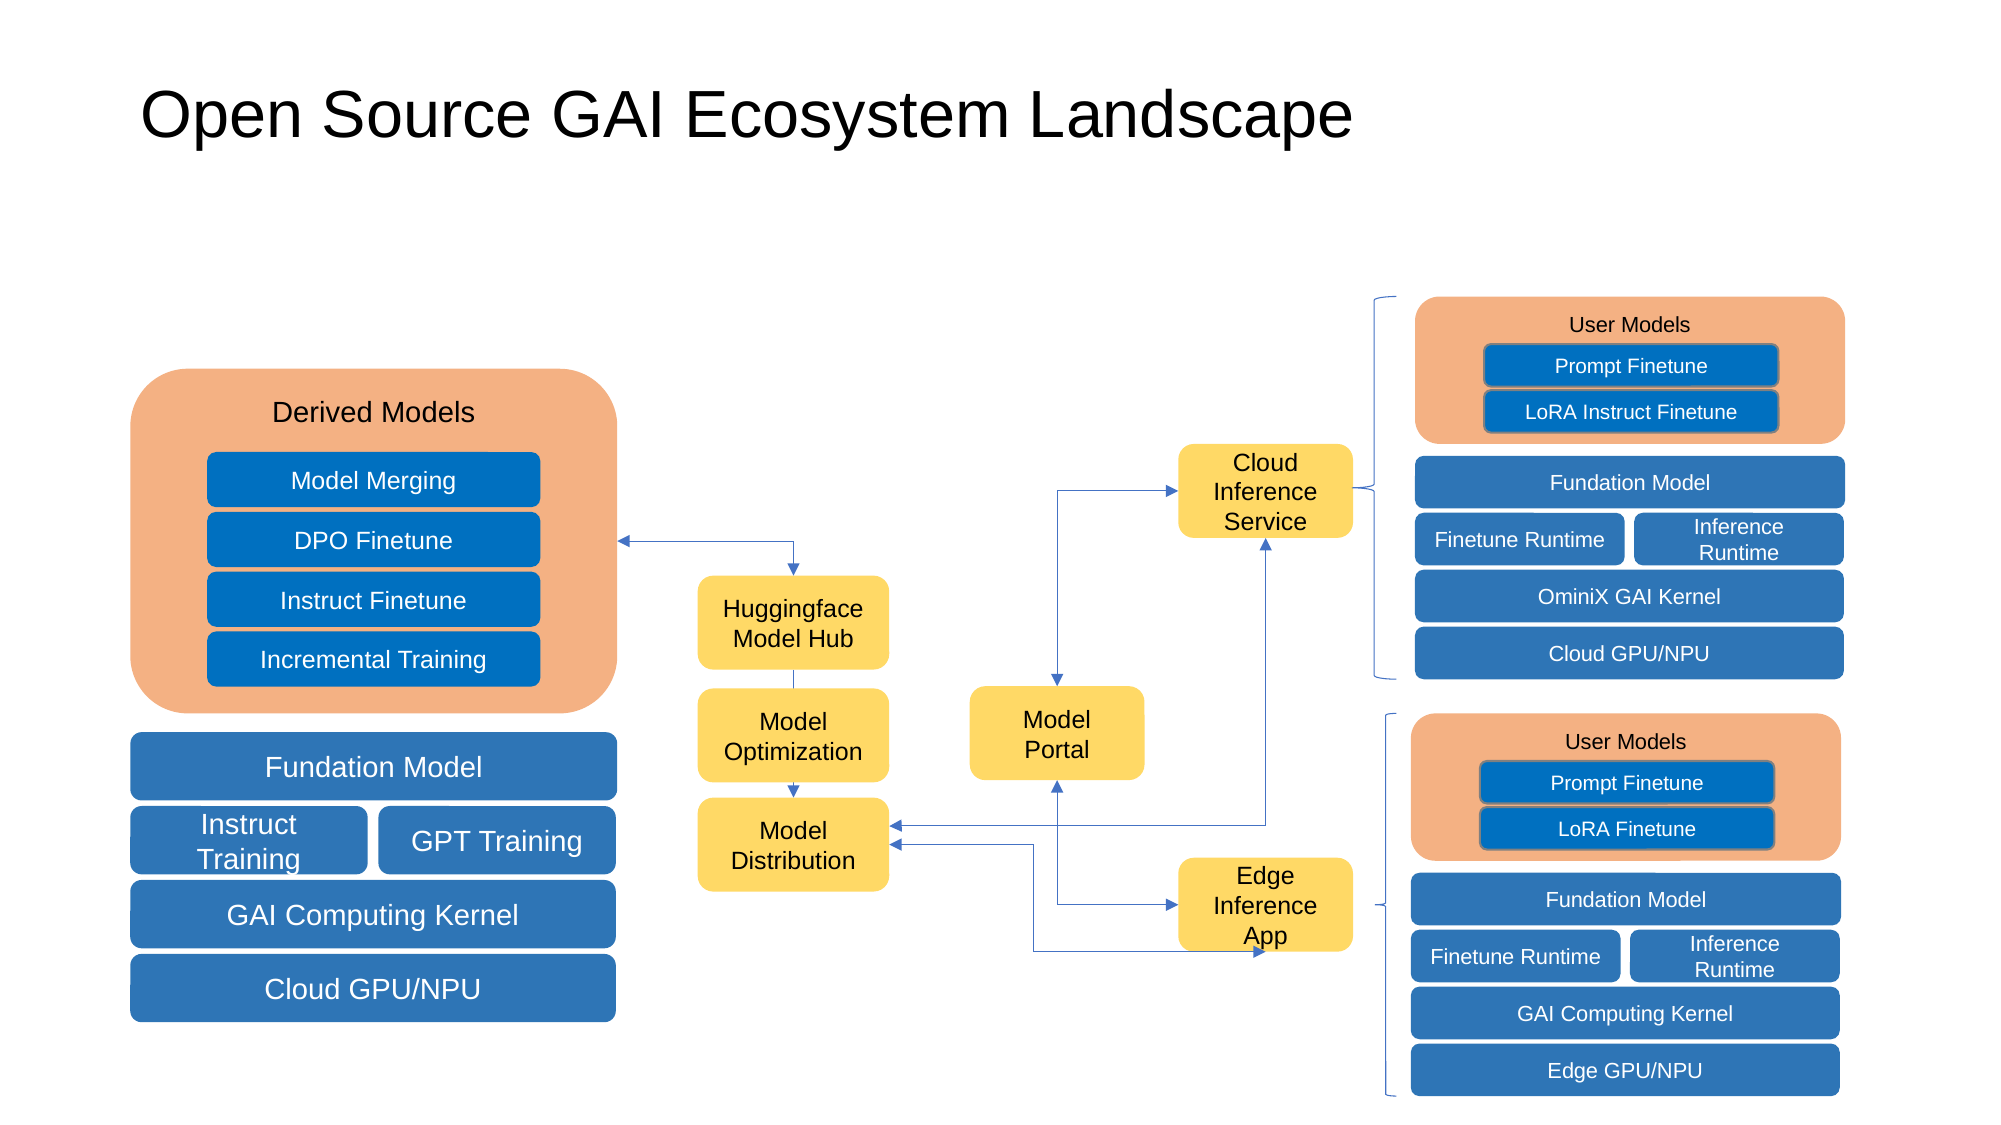

# Open Source GAI Ecosystem Landscape

User Models
Prompt Finetune
LoRA Instruct Finetune
Fundation Model
Finetune Runtime
Inference Runtime
OminiX GAI Kernel
Cloud GPU/NPU
Derived Models
Model Merging
DPO Finetune
Instruct Finetune
Incremental Training
Cloud Inference Service
Huggingface
Model Hub
Model Portal
Model Optimization

User Models
Prompt Finetune
LoRA Finetune
Fundation Model
Finetune Runtime
Inference Runtime
GAI Computing Kernel
Edge GPU/NPU
Fundation Model
Instruct Training
GPT Training
GAI Computing Kernel
Cloud GPU/NPU
Model Distribution
Edge Inference App